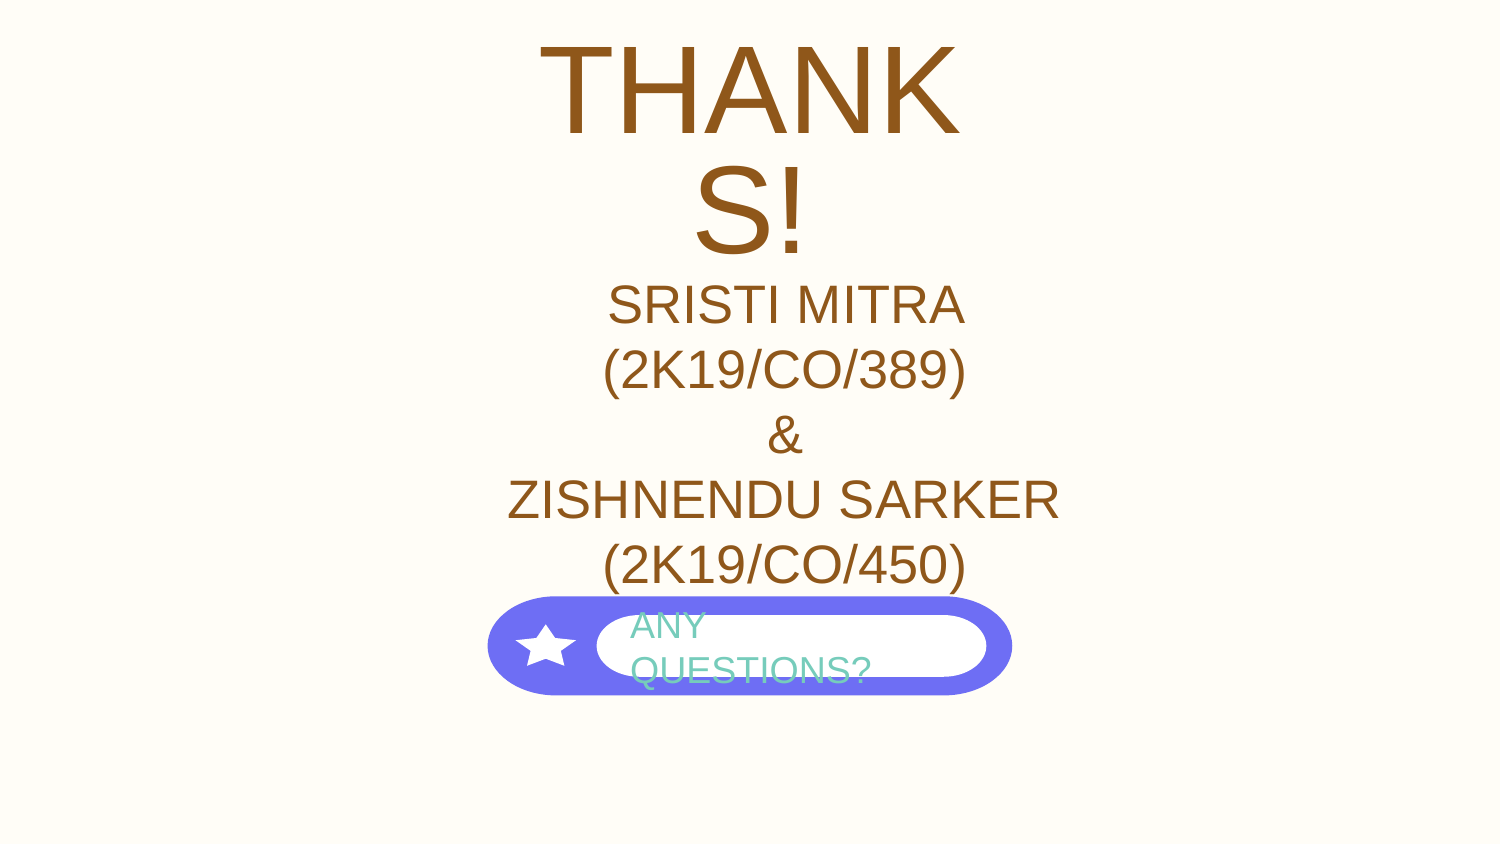

# THANKS!
SRISTI MITRA (2K19/CO/389)
&
ZISHNENDU SARKER (2K19/CO/450)

ANY QUESTIONS?